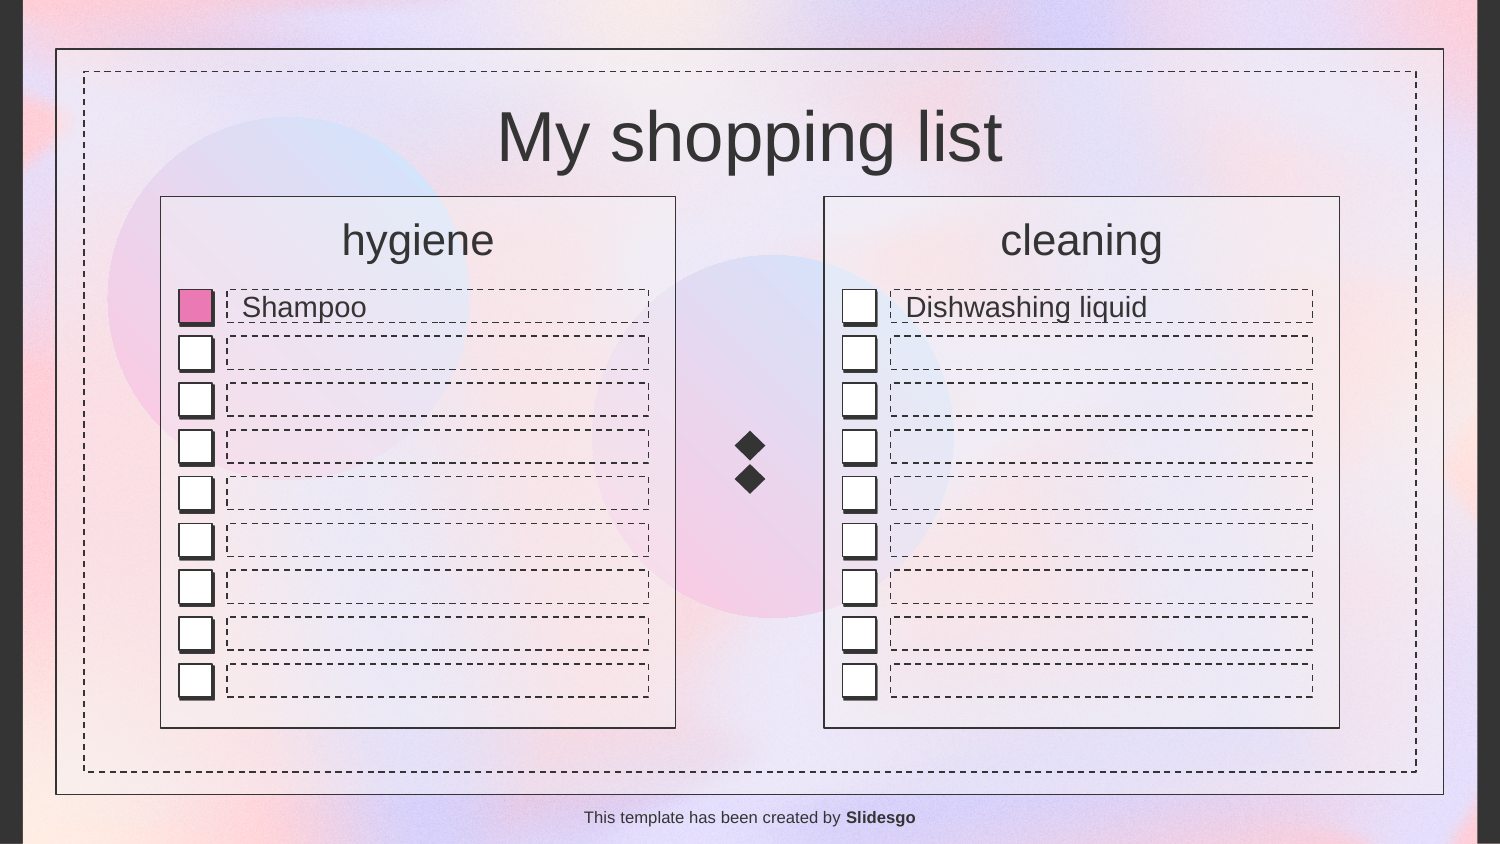

# My shopping list

hygiene
cleaning

Dishwashing liquid

Shampoo

This template has been created by Slidesgo